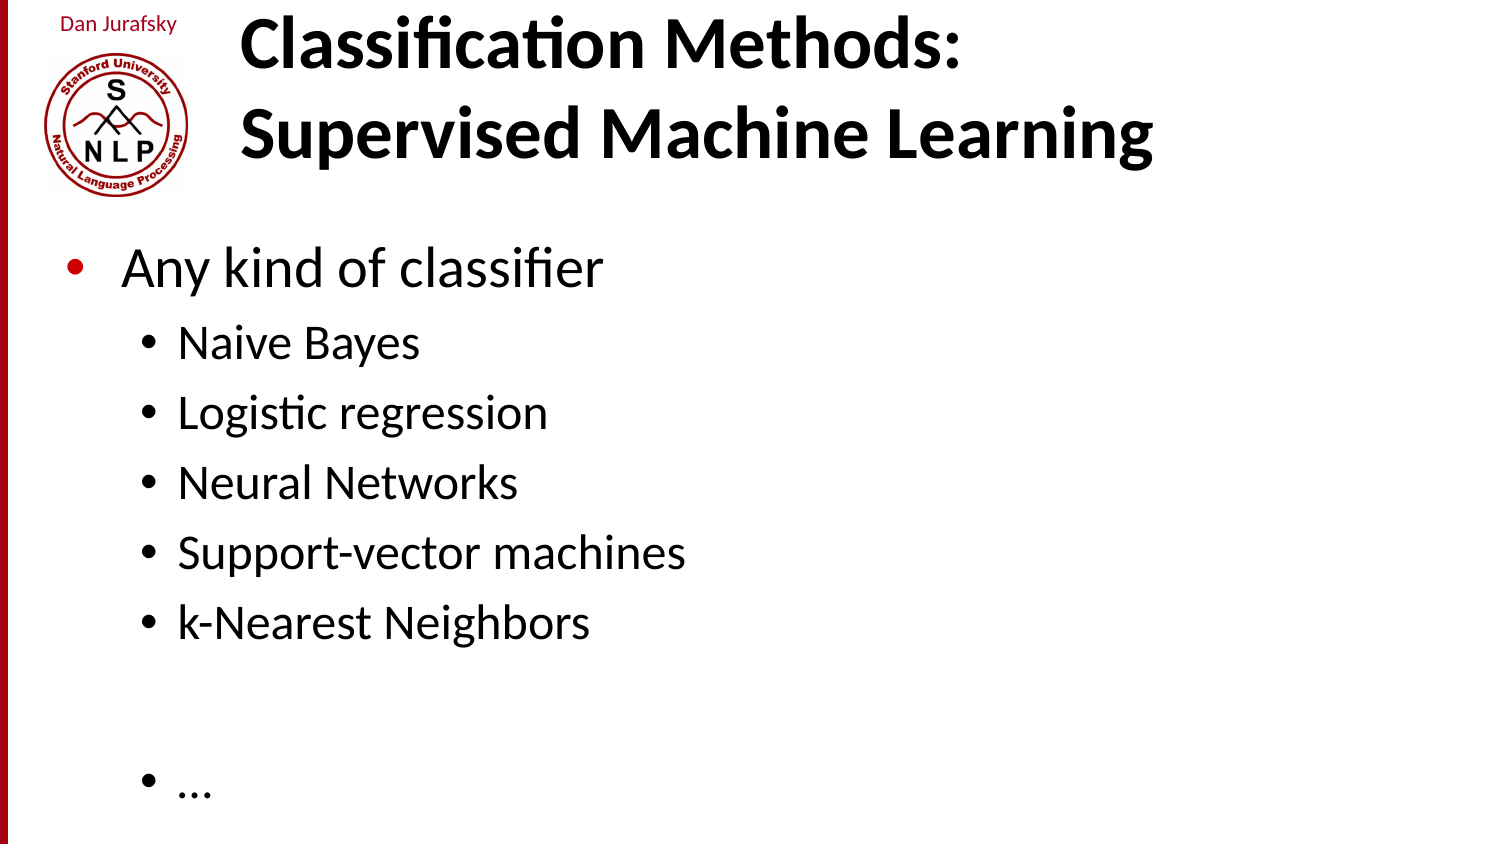

# Classification Methods: Supervised Machine Learning
Any kind of classifier
Naive Bayes
Logistic regression
Neural Networks
Support-vector machines
k-Nearest Neighbors

…